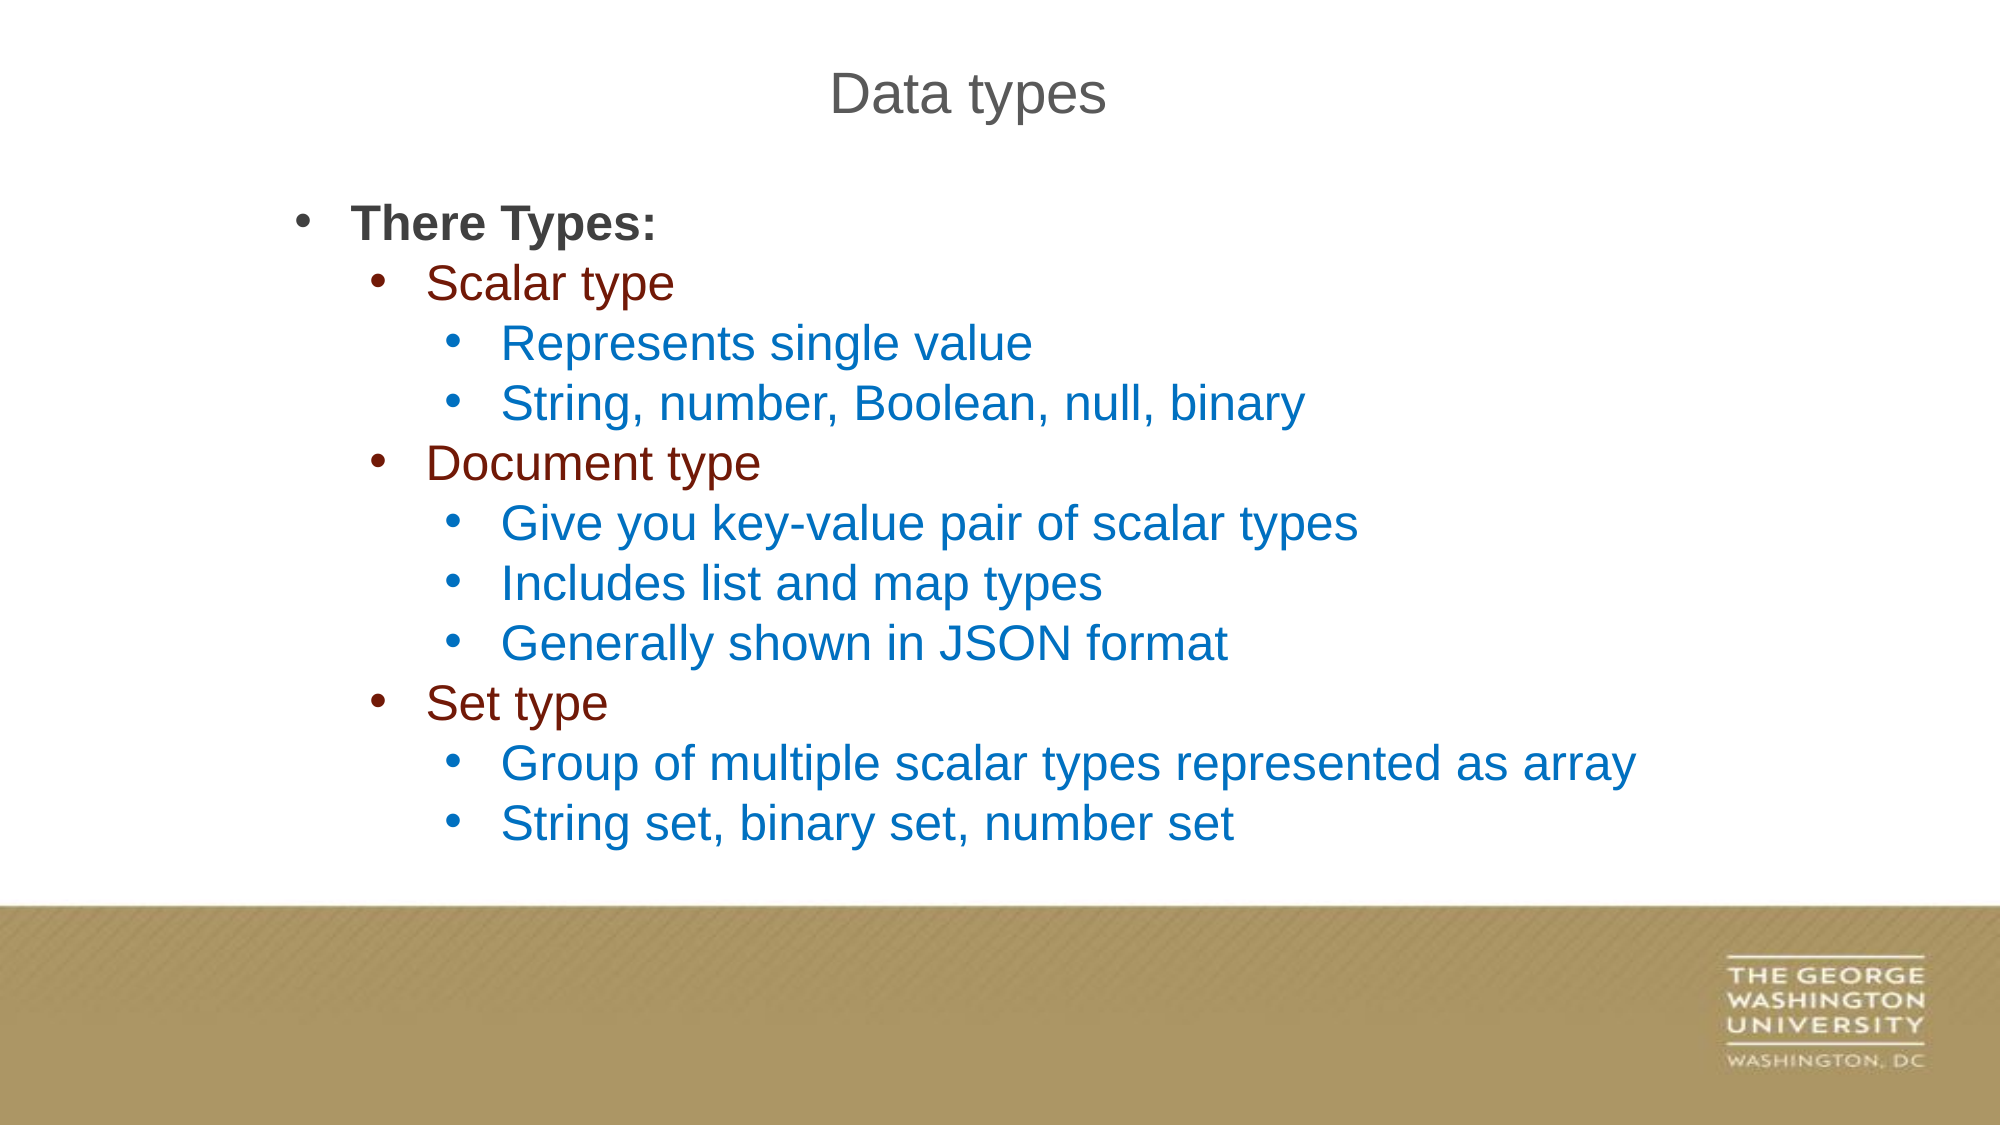

Data types

There Types:
Scalar type
Represents single value
String, number, Boolean, null, binary
Document type
Give you key-value pair of scalar types
Includes list and map types
Generally shown in JSON format
Set type
Group of multiple scalar types represented as array
String set, binary set, number set